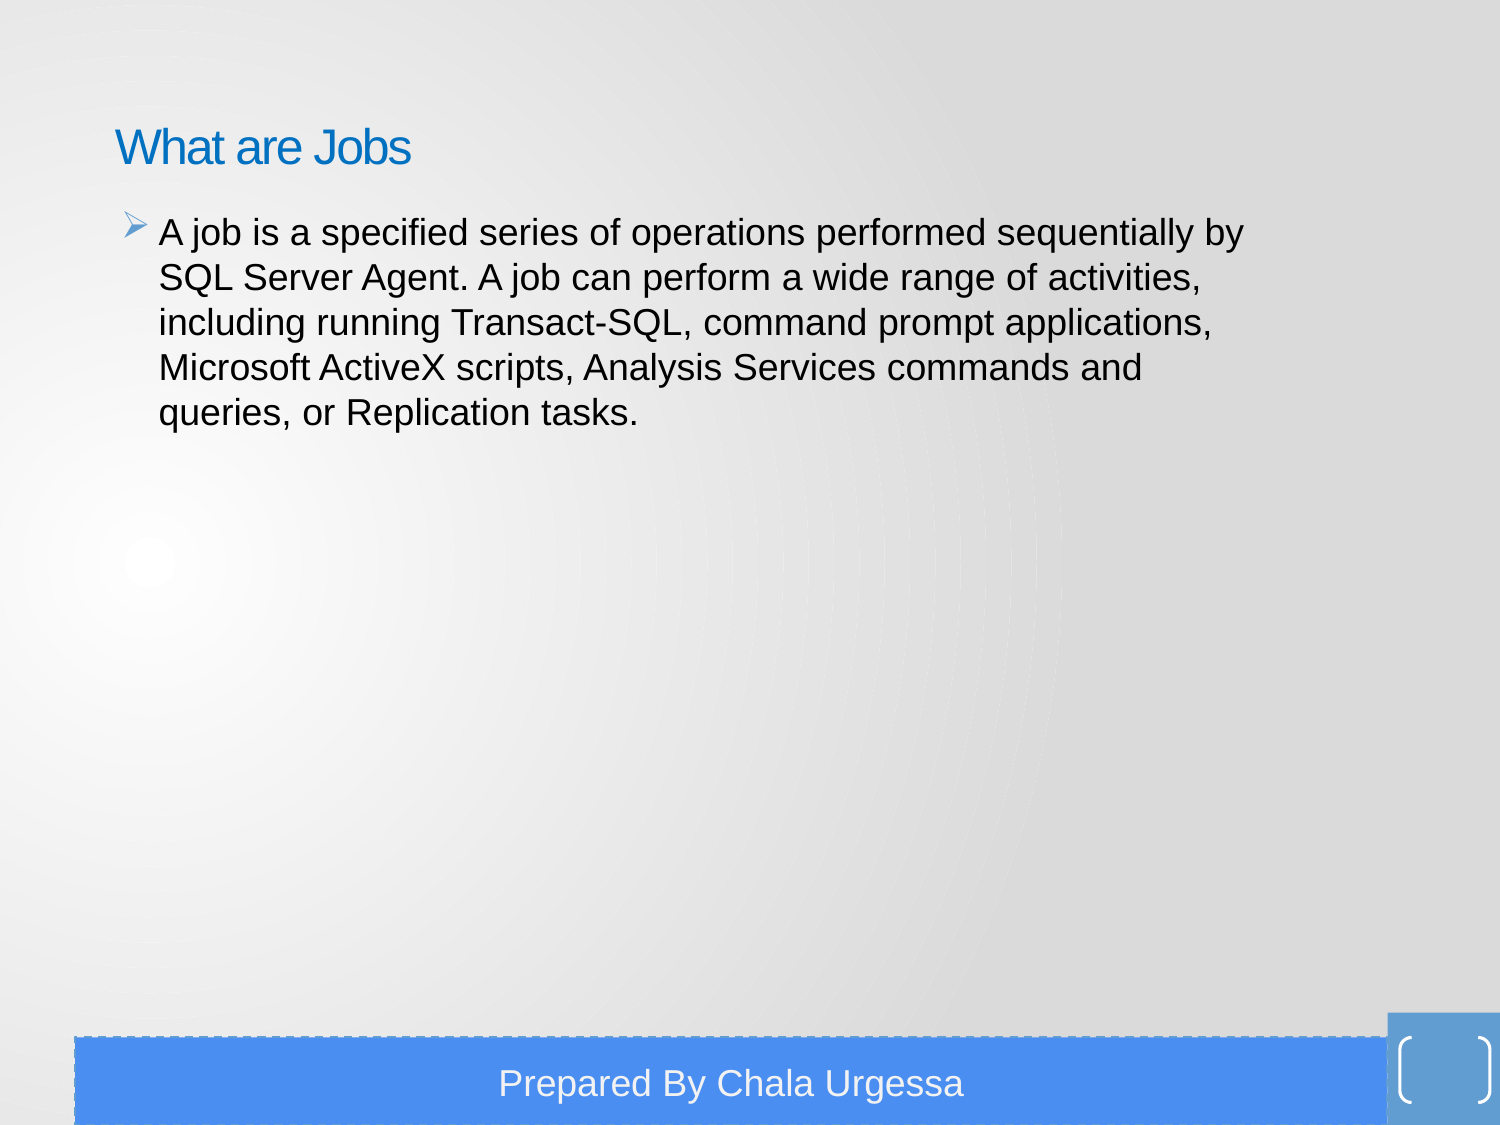

# What are Jobs
A job is a specified series of operations performed sequentially by SQL Server Agent. A job can perform a wide range of activities, including running Transact-SQL, command prompt applications, Microsoft ActiveX scripts, Analysis Services commands and queries, or Replication tasks.

87